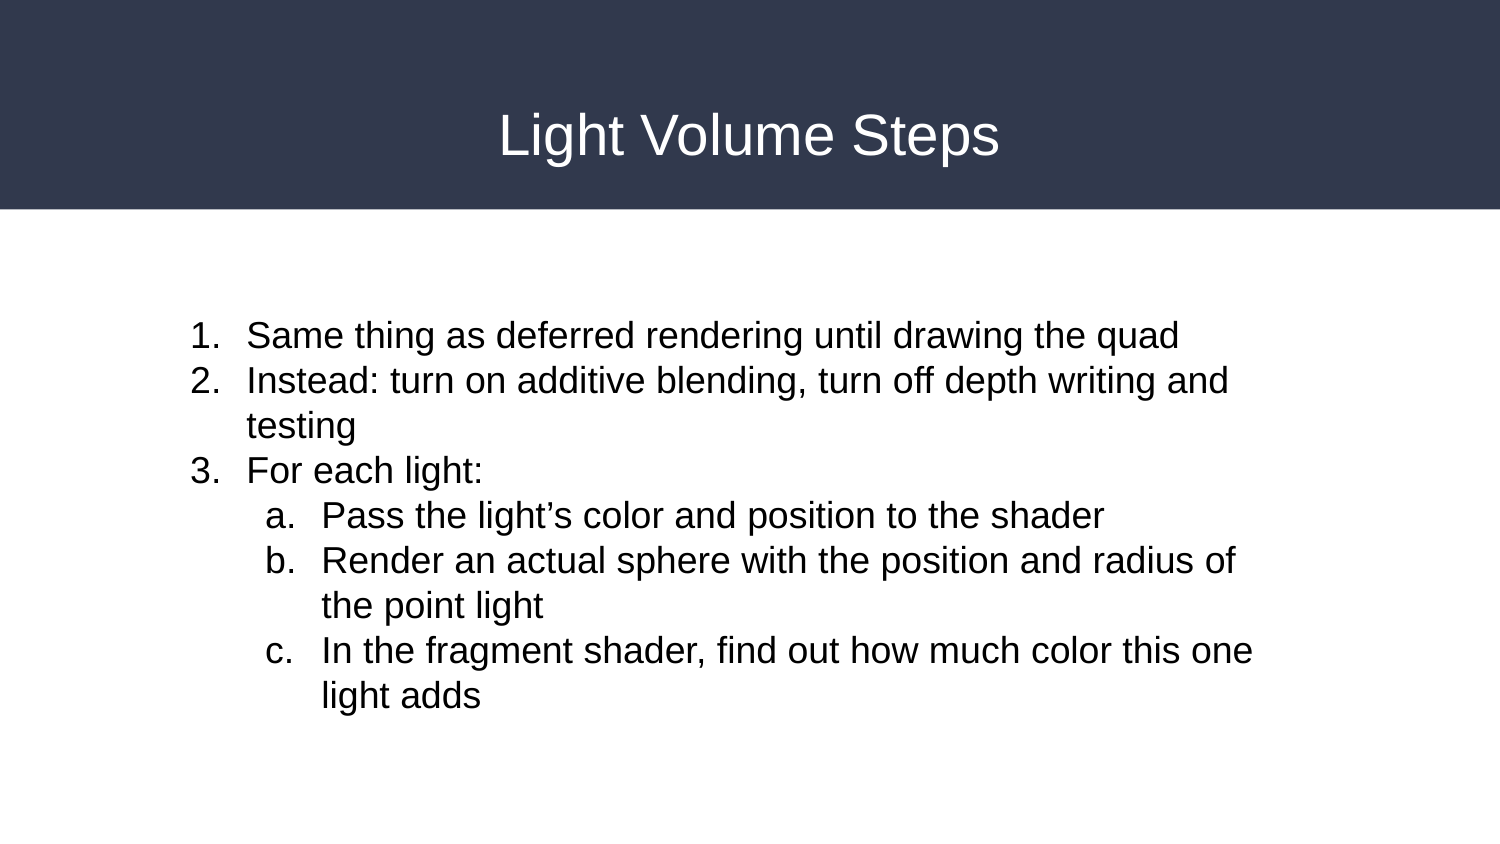

# Light Volume Steps
Same thing as deferred rendering until drawing the quad
Instead: turn on additive blending, turn off depth writing and testing
For each light:
Pass the light’s color and position to the shader
Render an actual sphere with the position and radius of the point light
In the fragment shader, find out how much color this one light adds